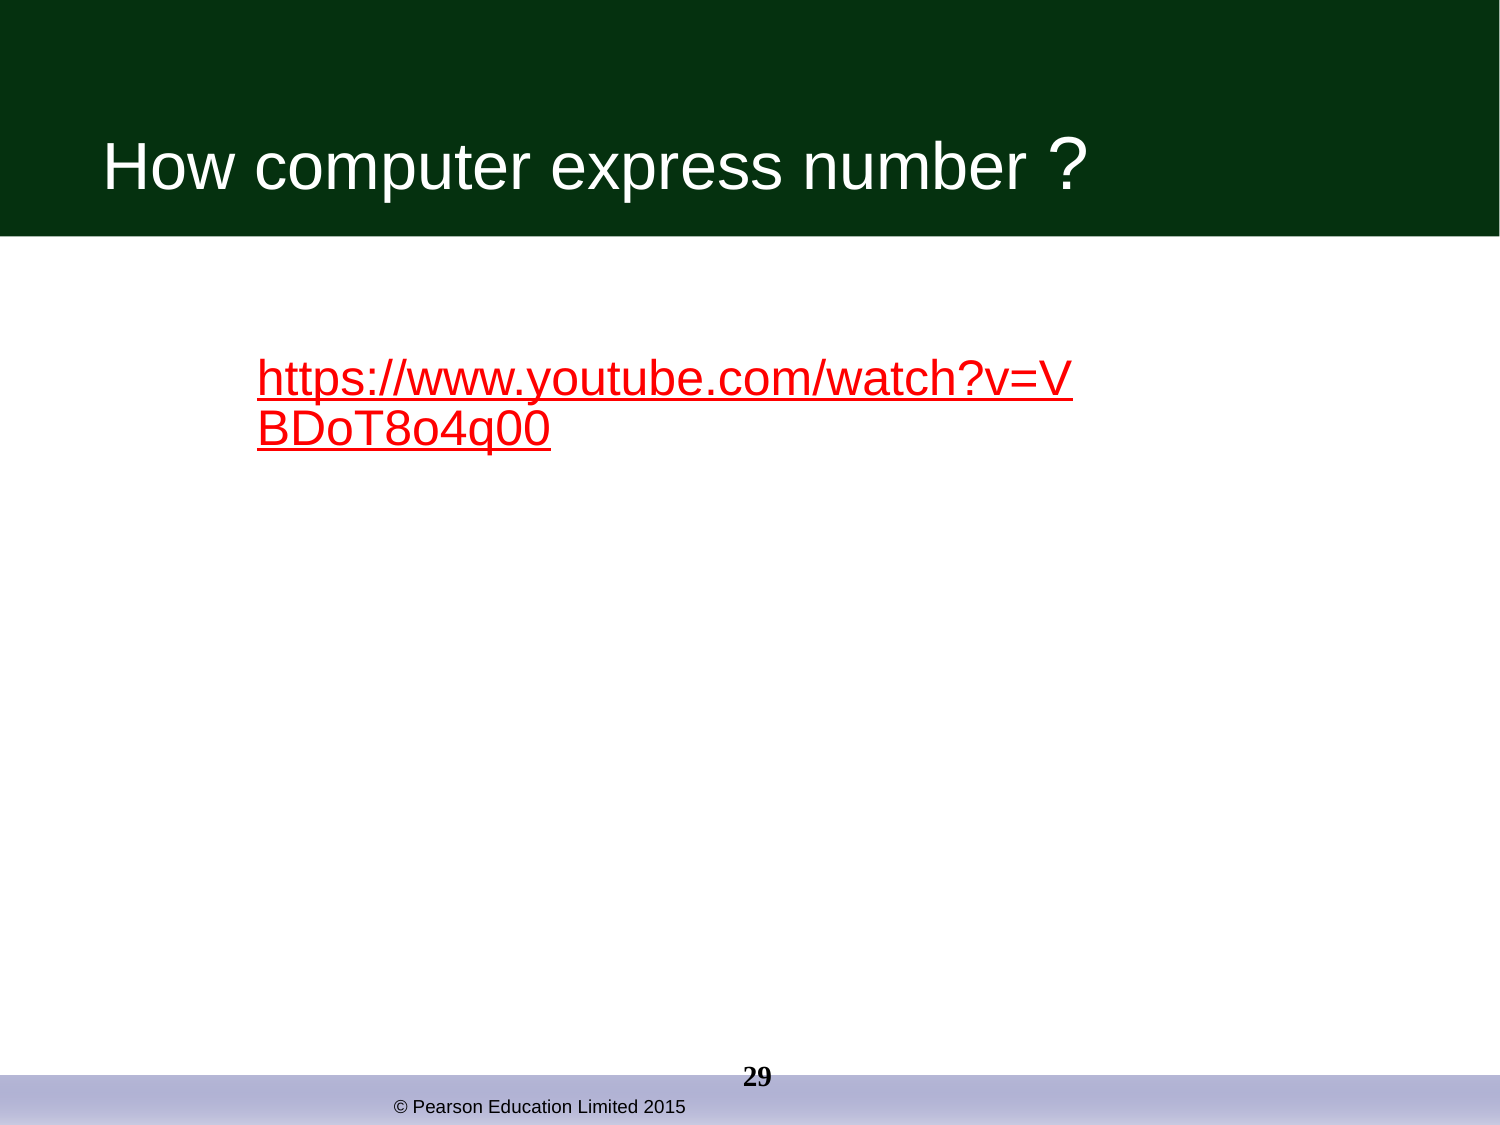

# How computer express number ?
https://www.youtube.com/watch?v=VBDoT8o4q00

29